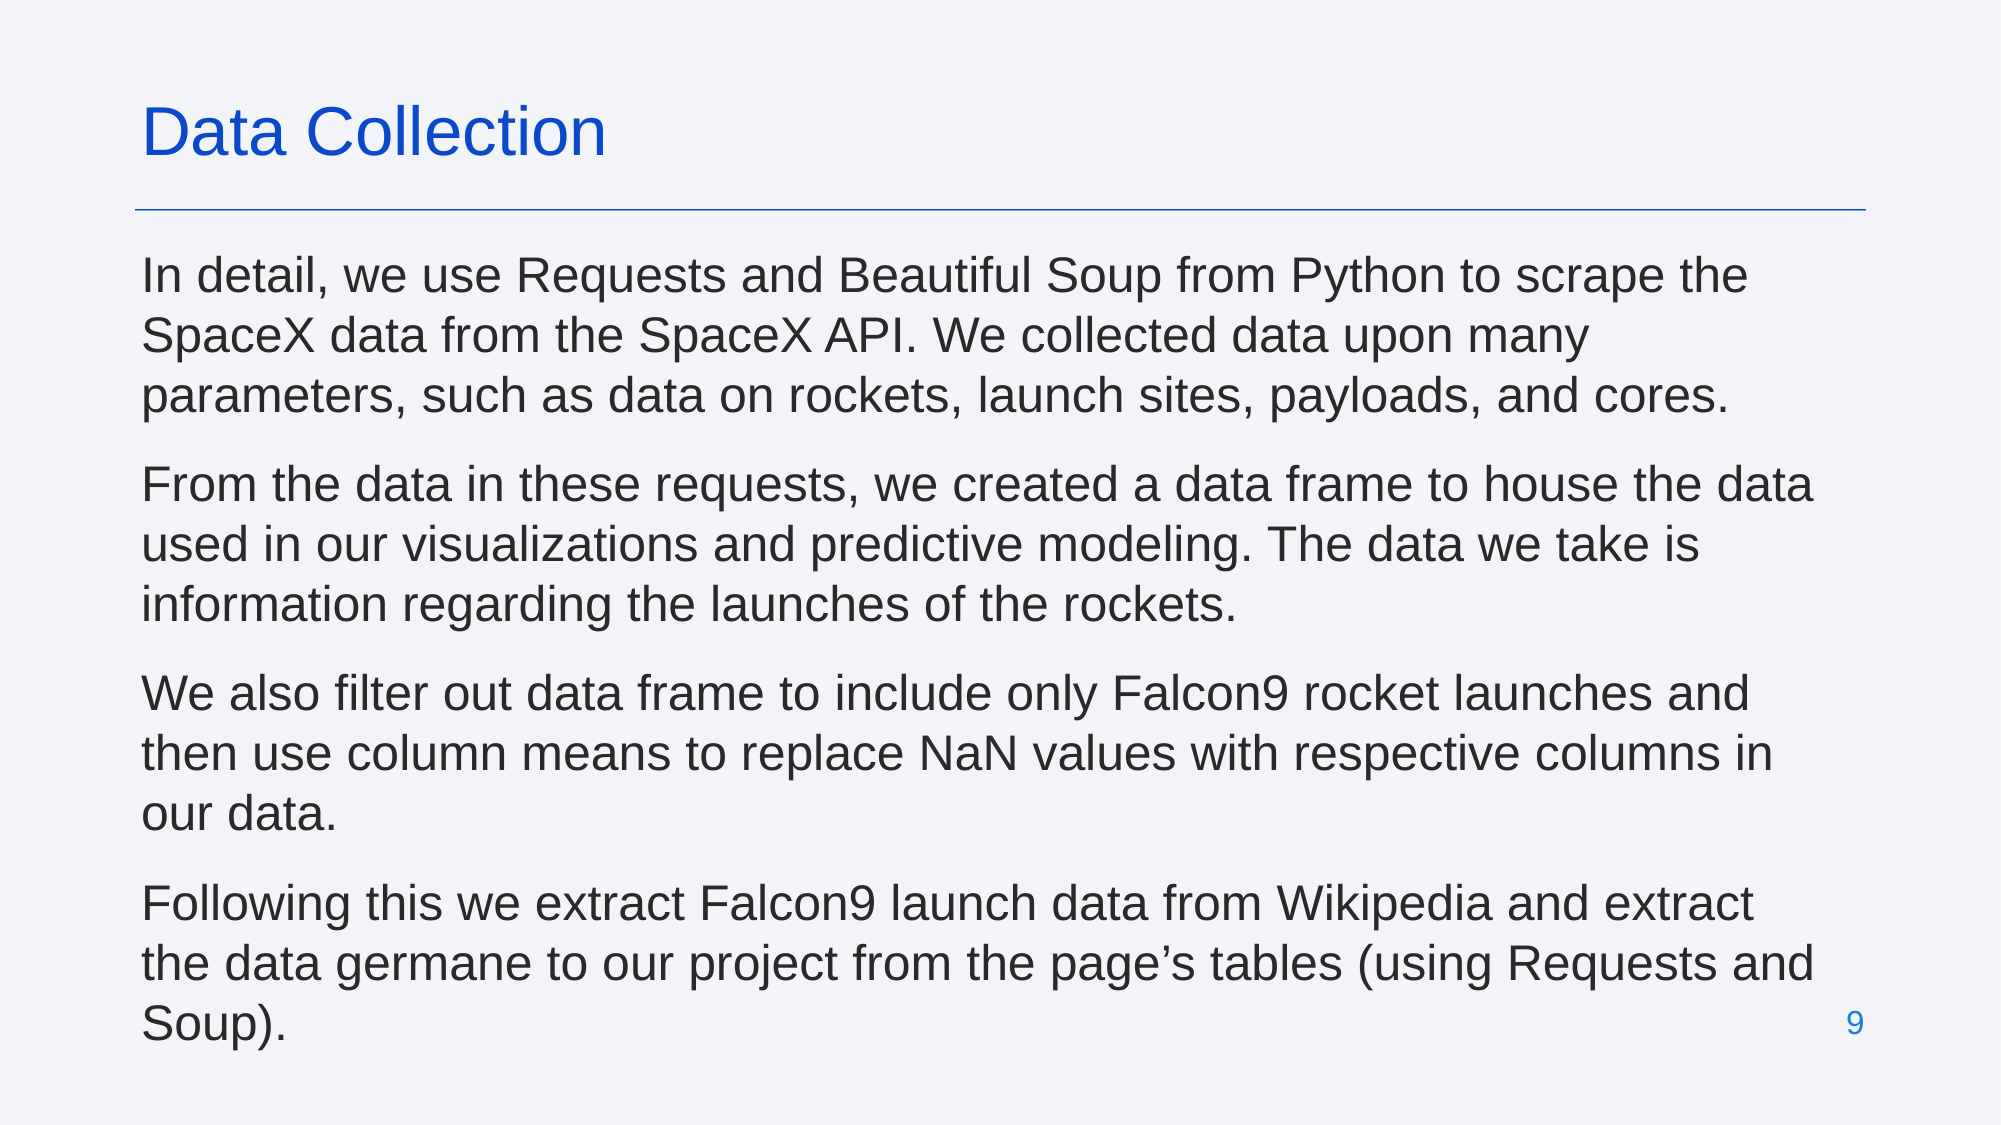

Data Collection
In detail, we use Requests and Beautiful Soup from Python to scrape the SpaceX data from the SpaceX API. We collected data upon many parameters, such as data on rockets, launch sites, payloads, and cores.
From the data in these requests, we created a data frame to house the data used in our visualizations and predictive modeling. The data we take is information regarding the launches of the rockets.
We also filter out data frame to include only Falcon9 rocket launches and then use column means to replace NaN values with respective columns in our data.
Following this we extract Falcon9 launch data from Wikipedia and extract the data germane to our project from the page’s tables (using Requests and Soup).

9